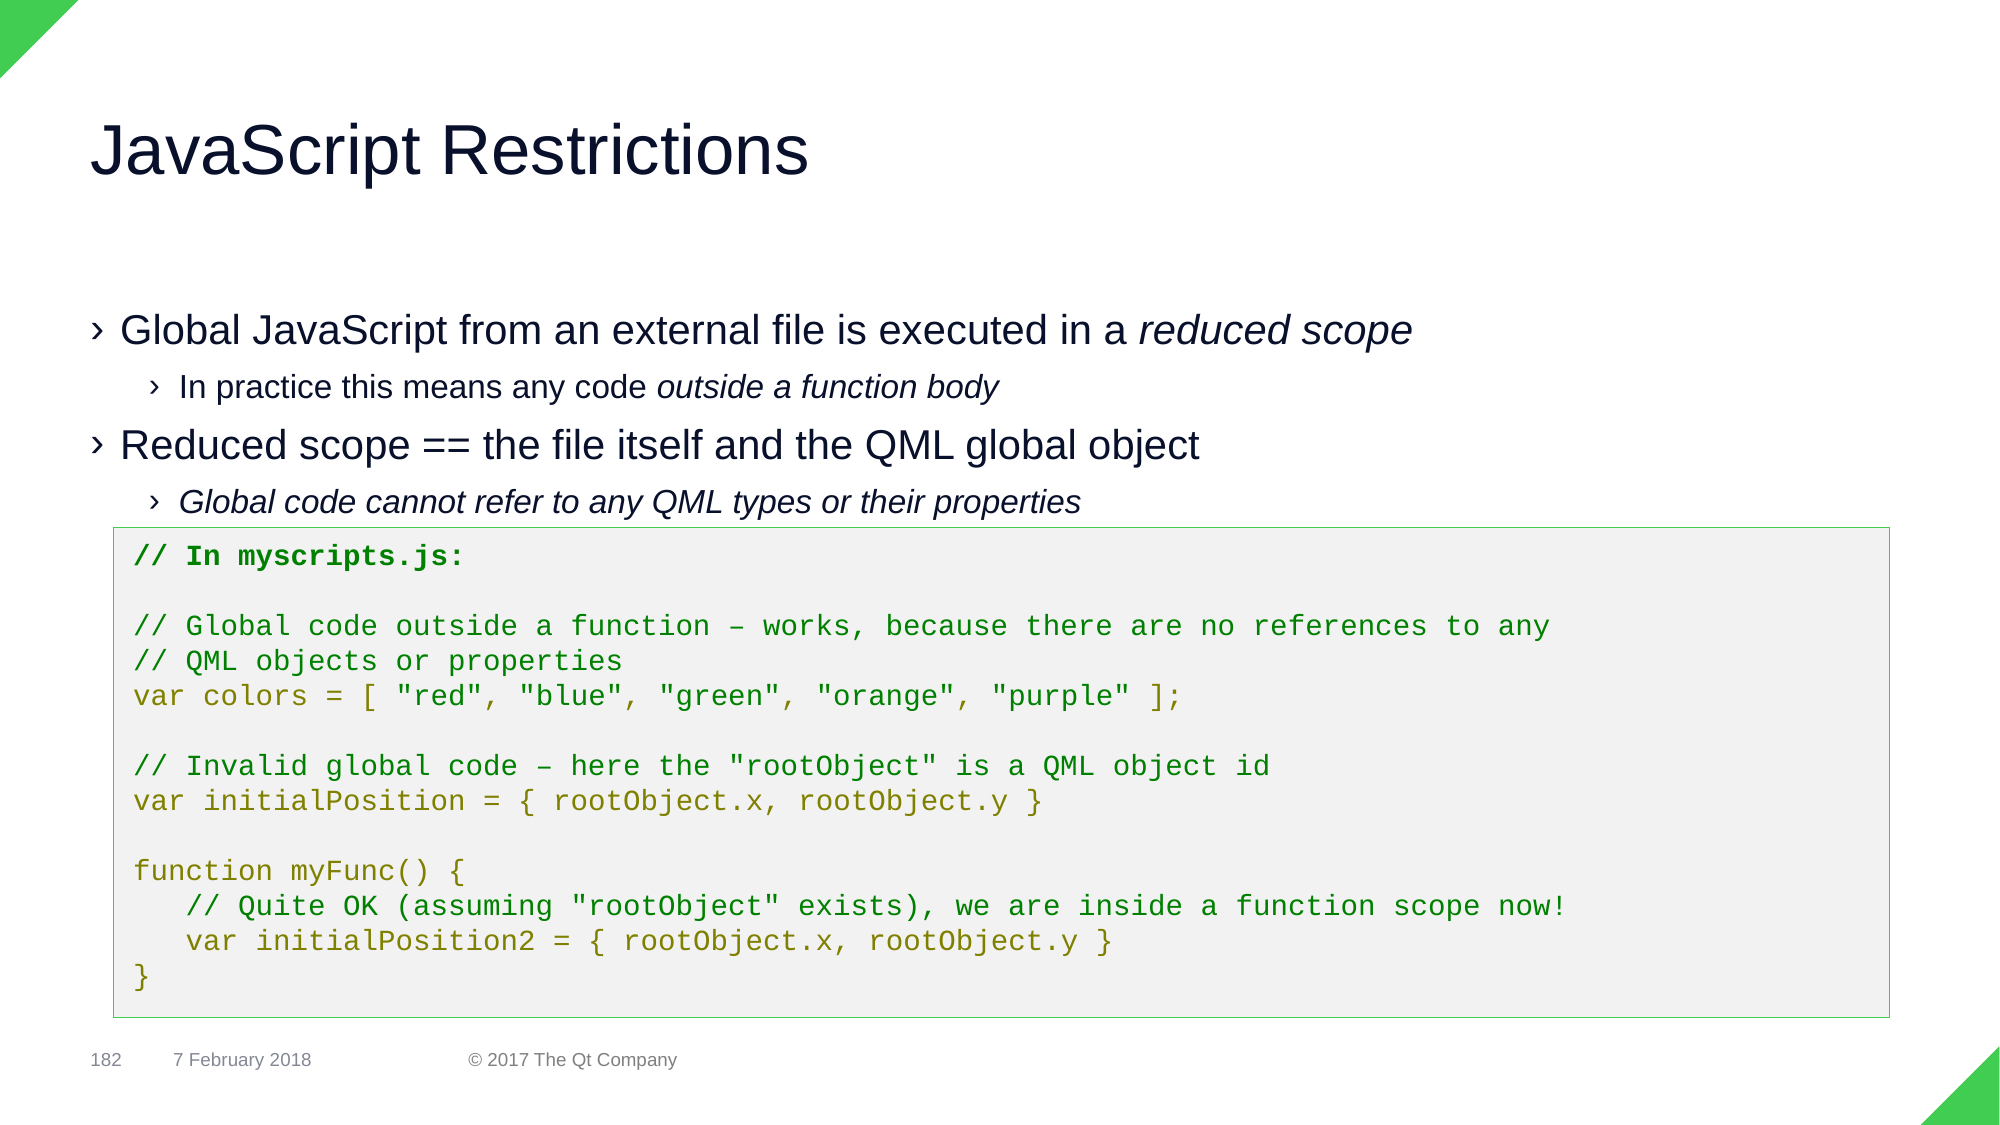

# JavaScript Restrictions
Global JavaScript from an external file is executed in a reduced scope
In practice this means any code outside a function body
Reduced scope == the file itself and the QML global object
Global code cannot refer to any QML types or their properties

// In myscripts.js:

// Global code outside a function – works, because there are no references to any
// QML objects or properties
var colors = [ "red", "blue", "green", "orange", "purple" ];

// Invalid global code – here the "rootObject" is a QML object id
var initialPosition = { rootObject.x, rootObject.y }

function myFunc() {
   // Quite OK (assuming "rootObject" exists), we are inside a function scope now!
   var initialPosition2 = { rootObject.x, rootObject.y }
}
182
© 2017 The Qt Company
7 February 2018